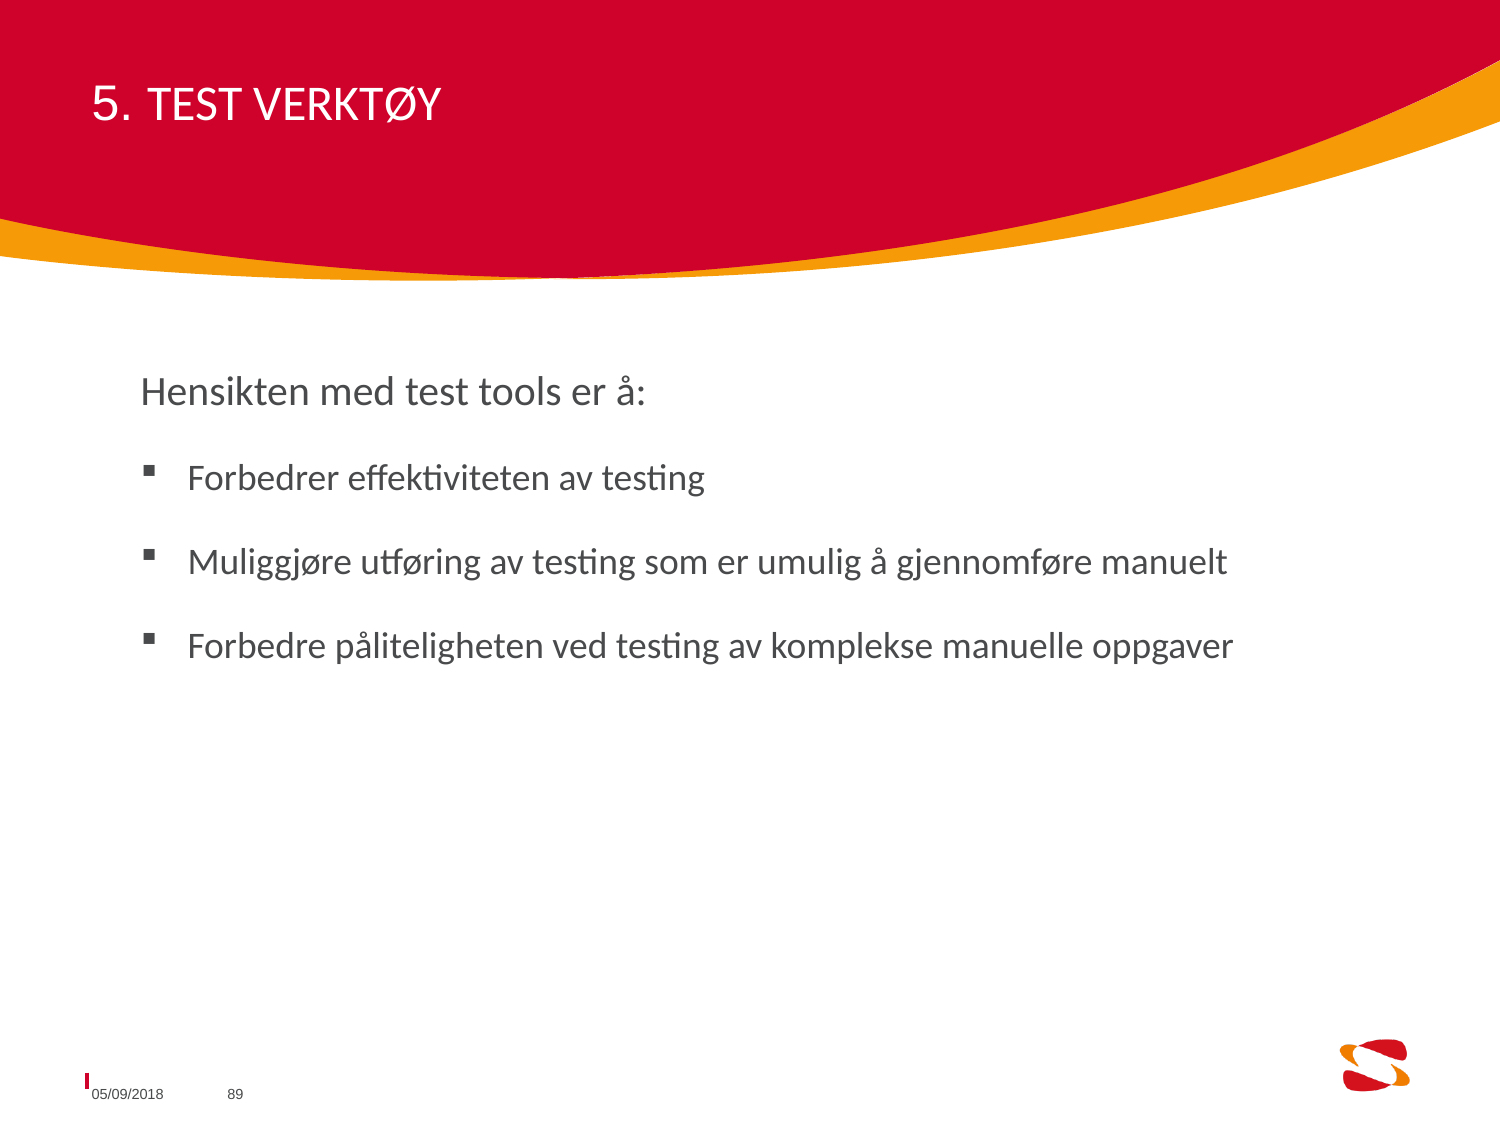

5. TEST VERKTØY
Hensikten med test tools er å:
Forbedrer effektiviteten av testing
Muliggjøre utføring av testing som er umulig å gjennomføre manuelt
Forbedre påliteligheten ved testing av komplekse manuelle oppgaver

05/09/2018
89